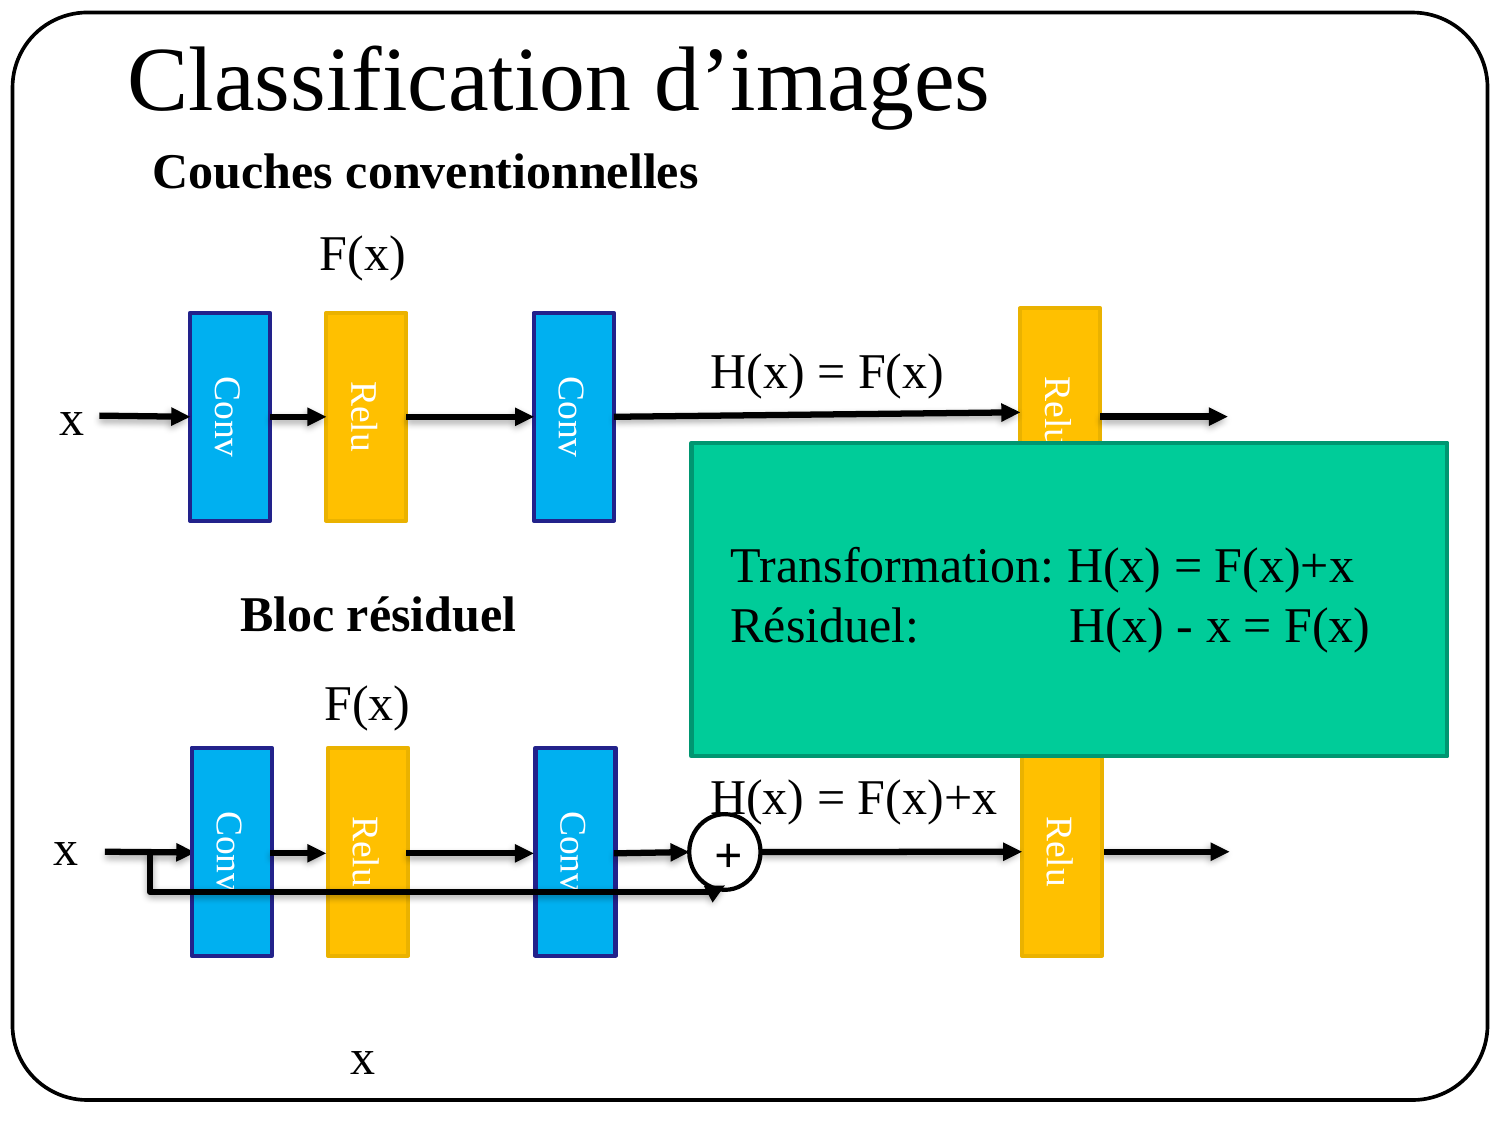

# Classification d’images
Couches conventionnelles
F(x)
H(x) = F(x)
Relu
Relu
Conv
Conv
x

Transformation: H(x) = F(x)+x
Résiduel:            H(x) - x = F(x)
Bloc résiduel
F(x)
H(x) = F(x)+x
x
Relu
Relu
Conv
Conv
+
x